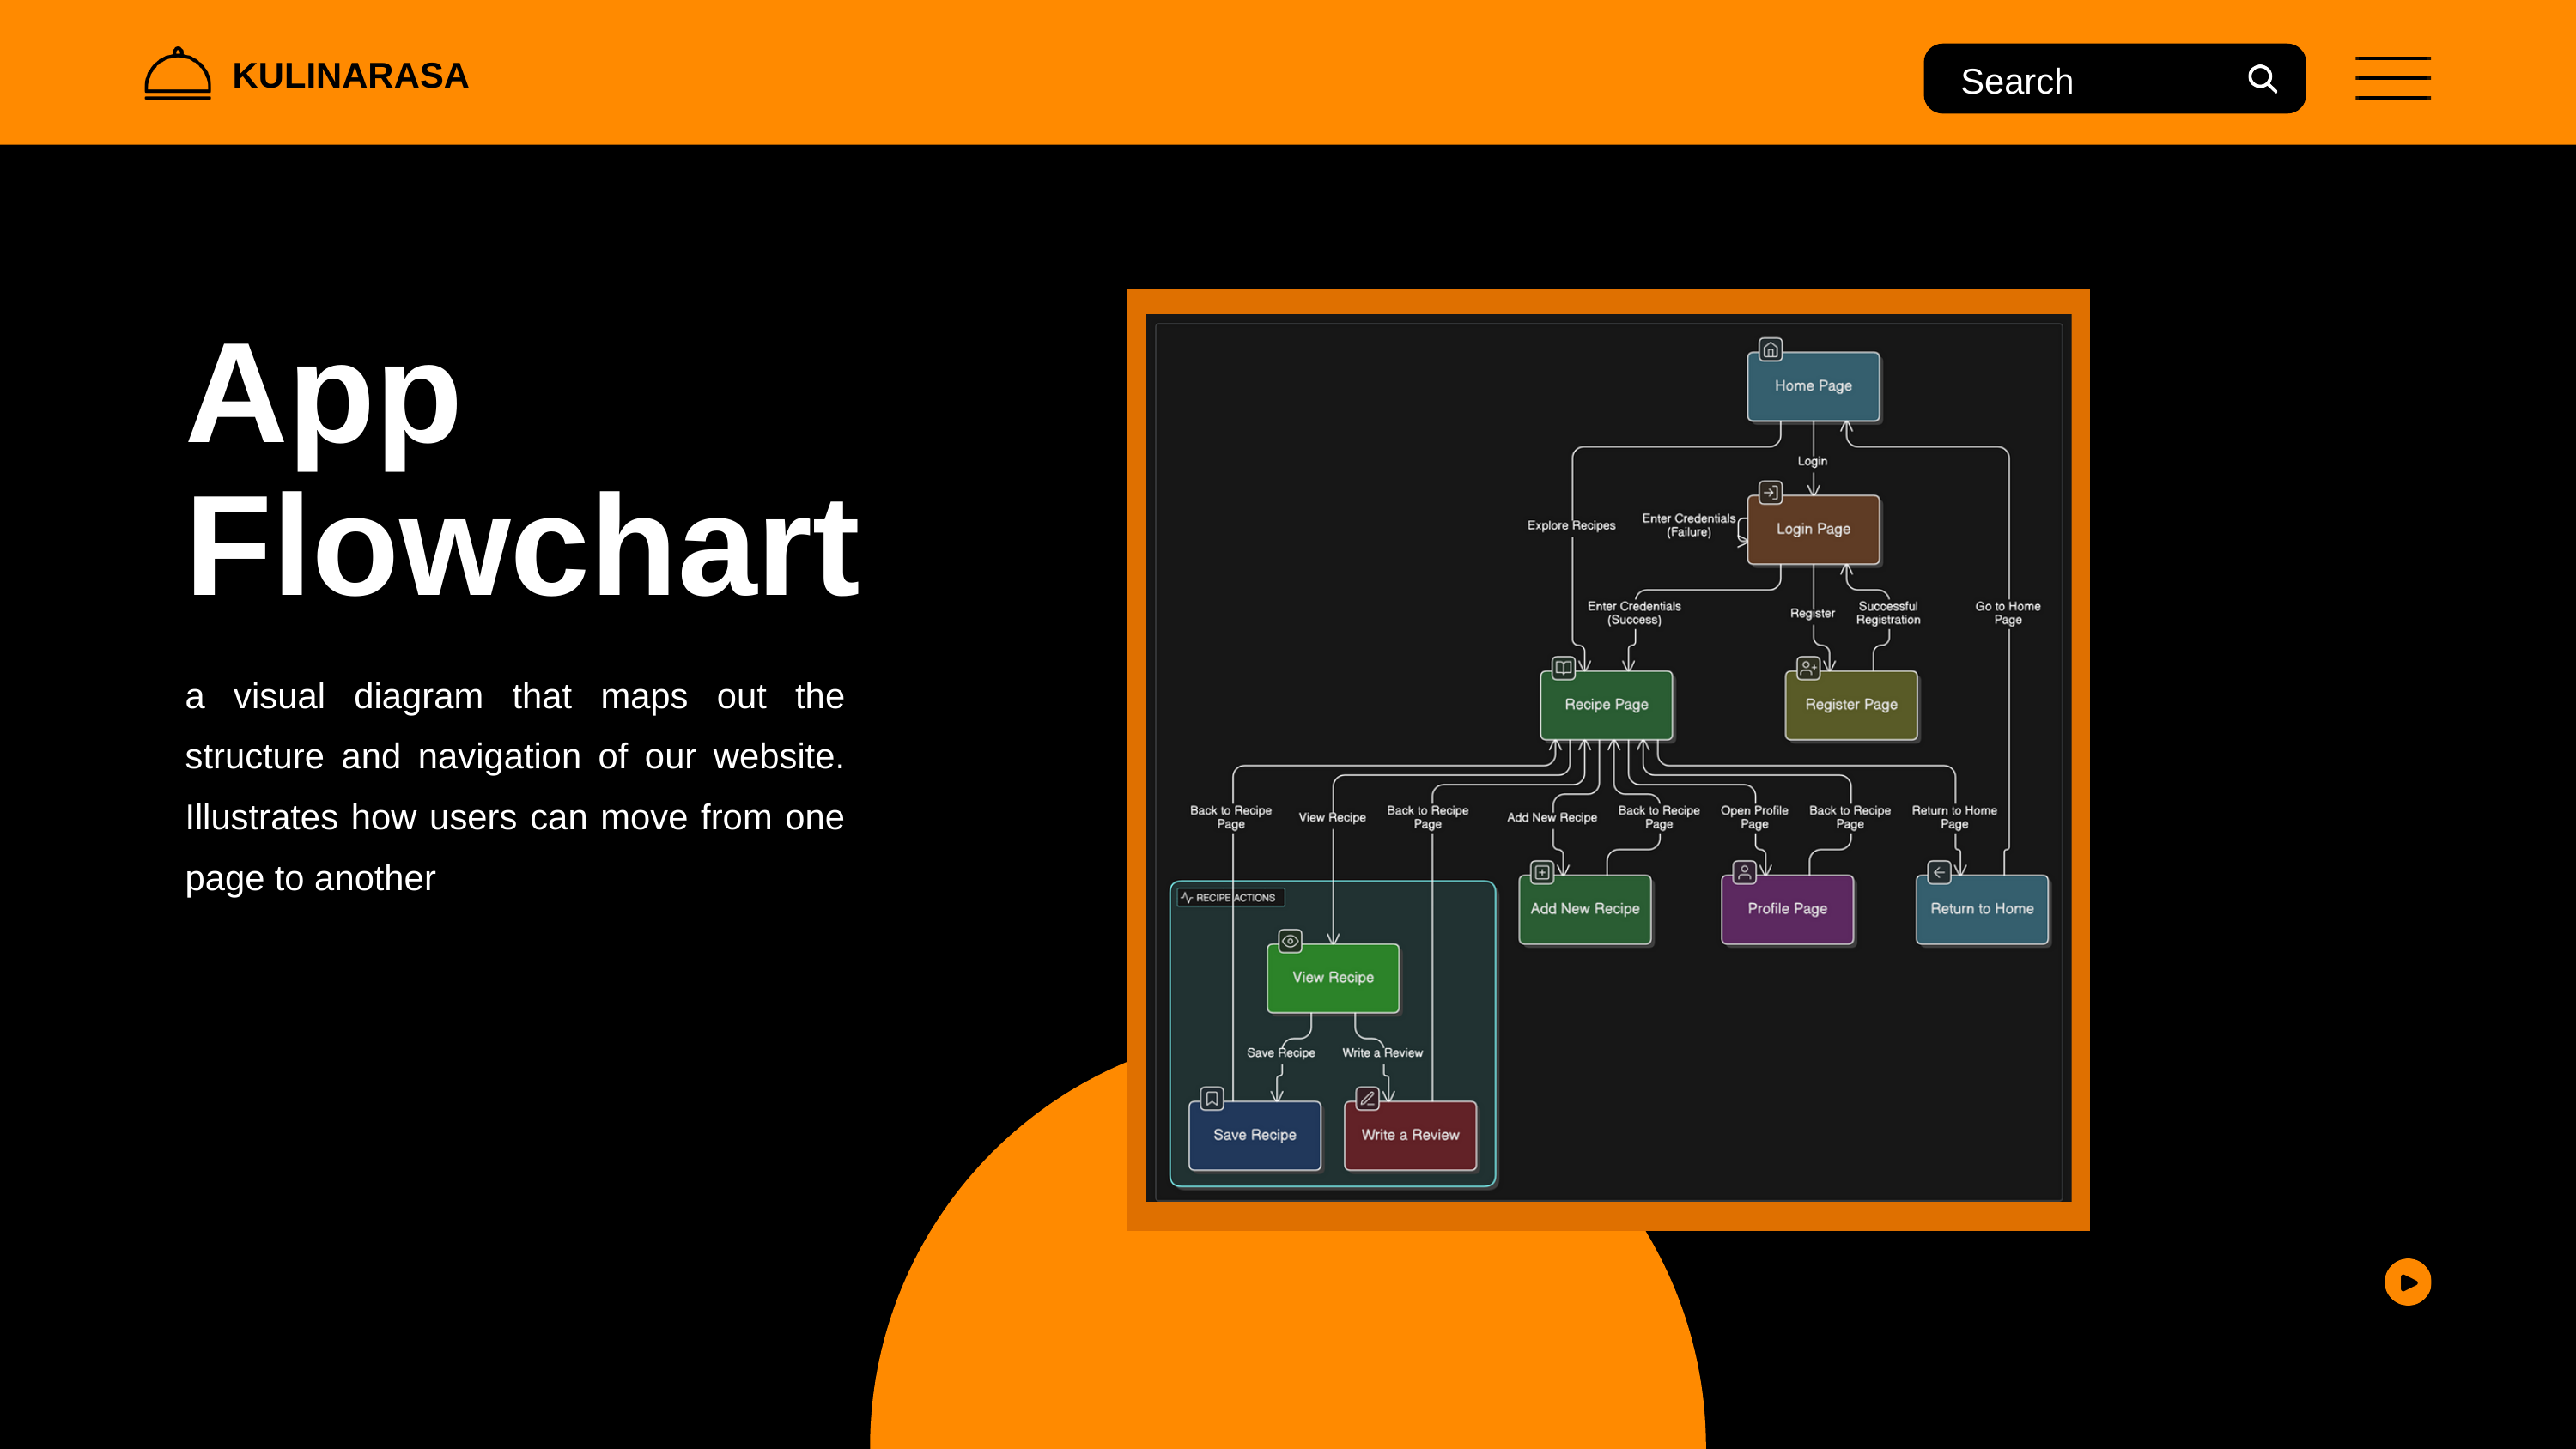

Search

KULINARASA

App Flowchart

a visual diagram that maps out the structure and navigation of our website. Illustrates how users can move from one page to another